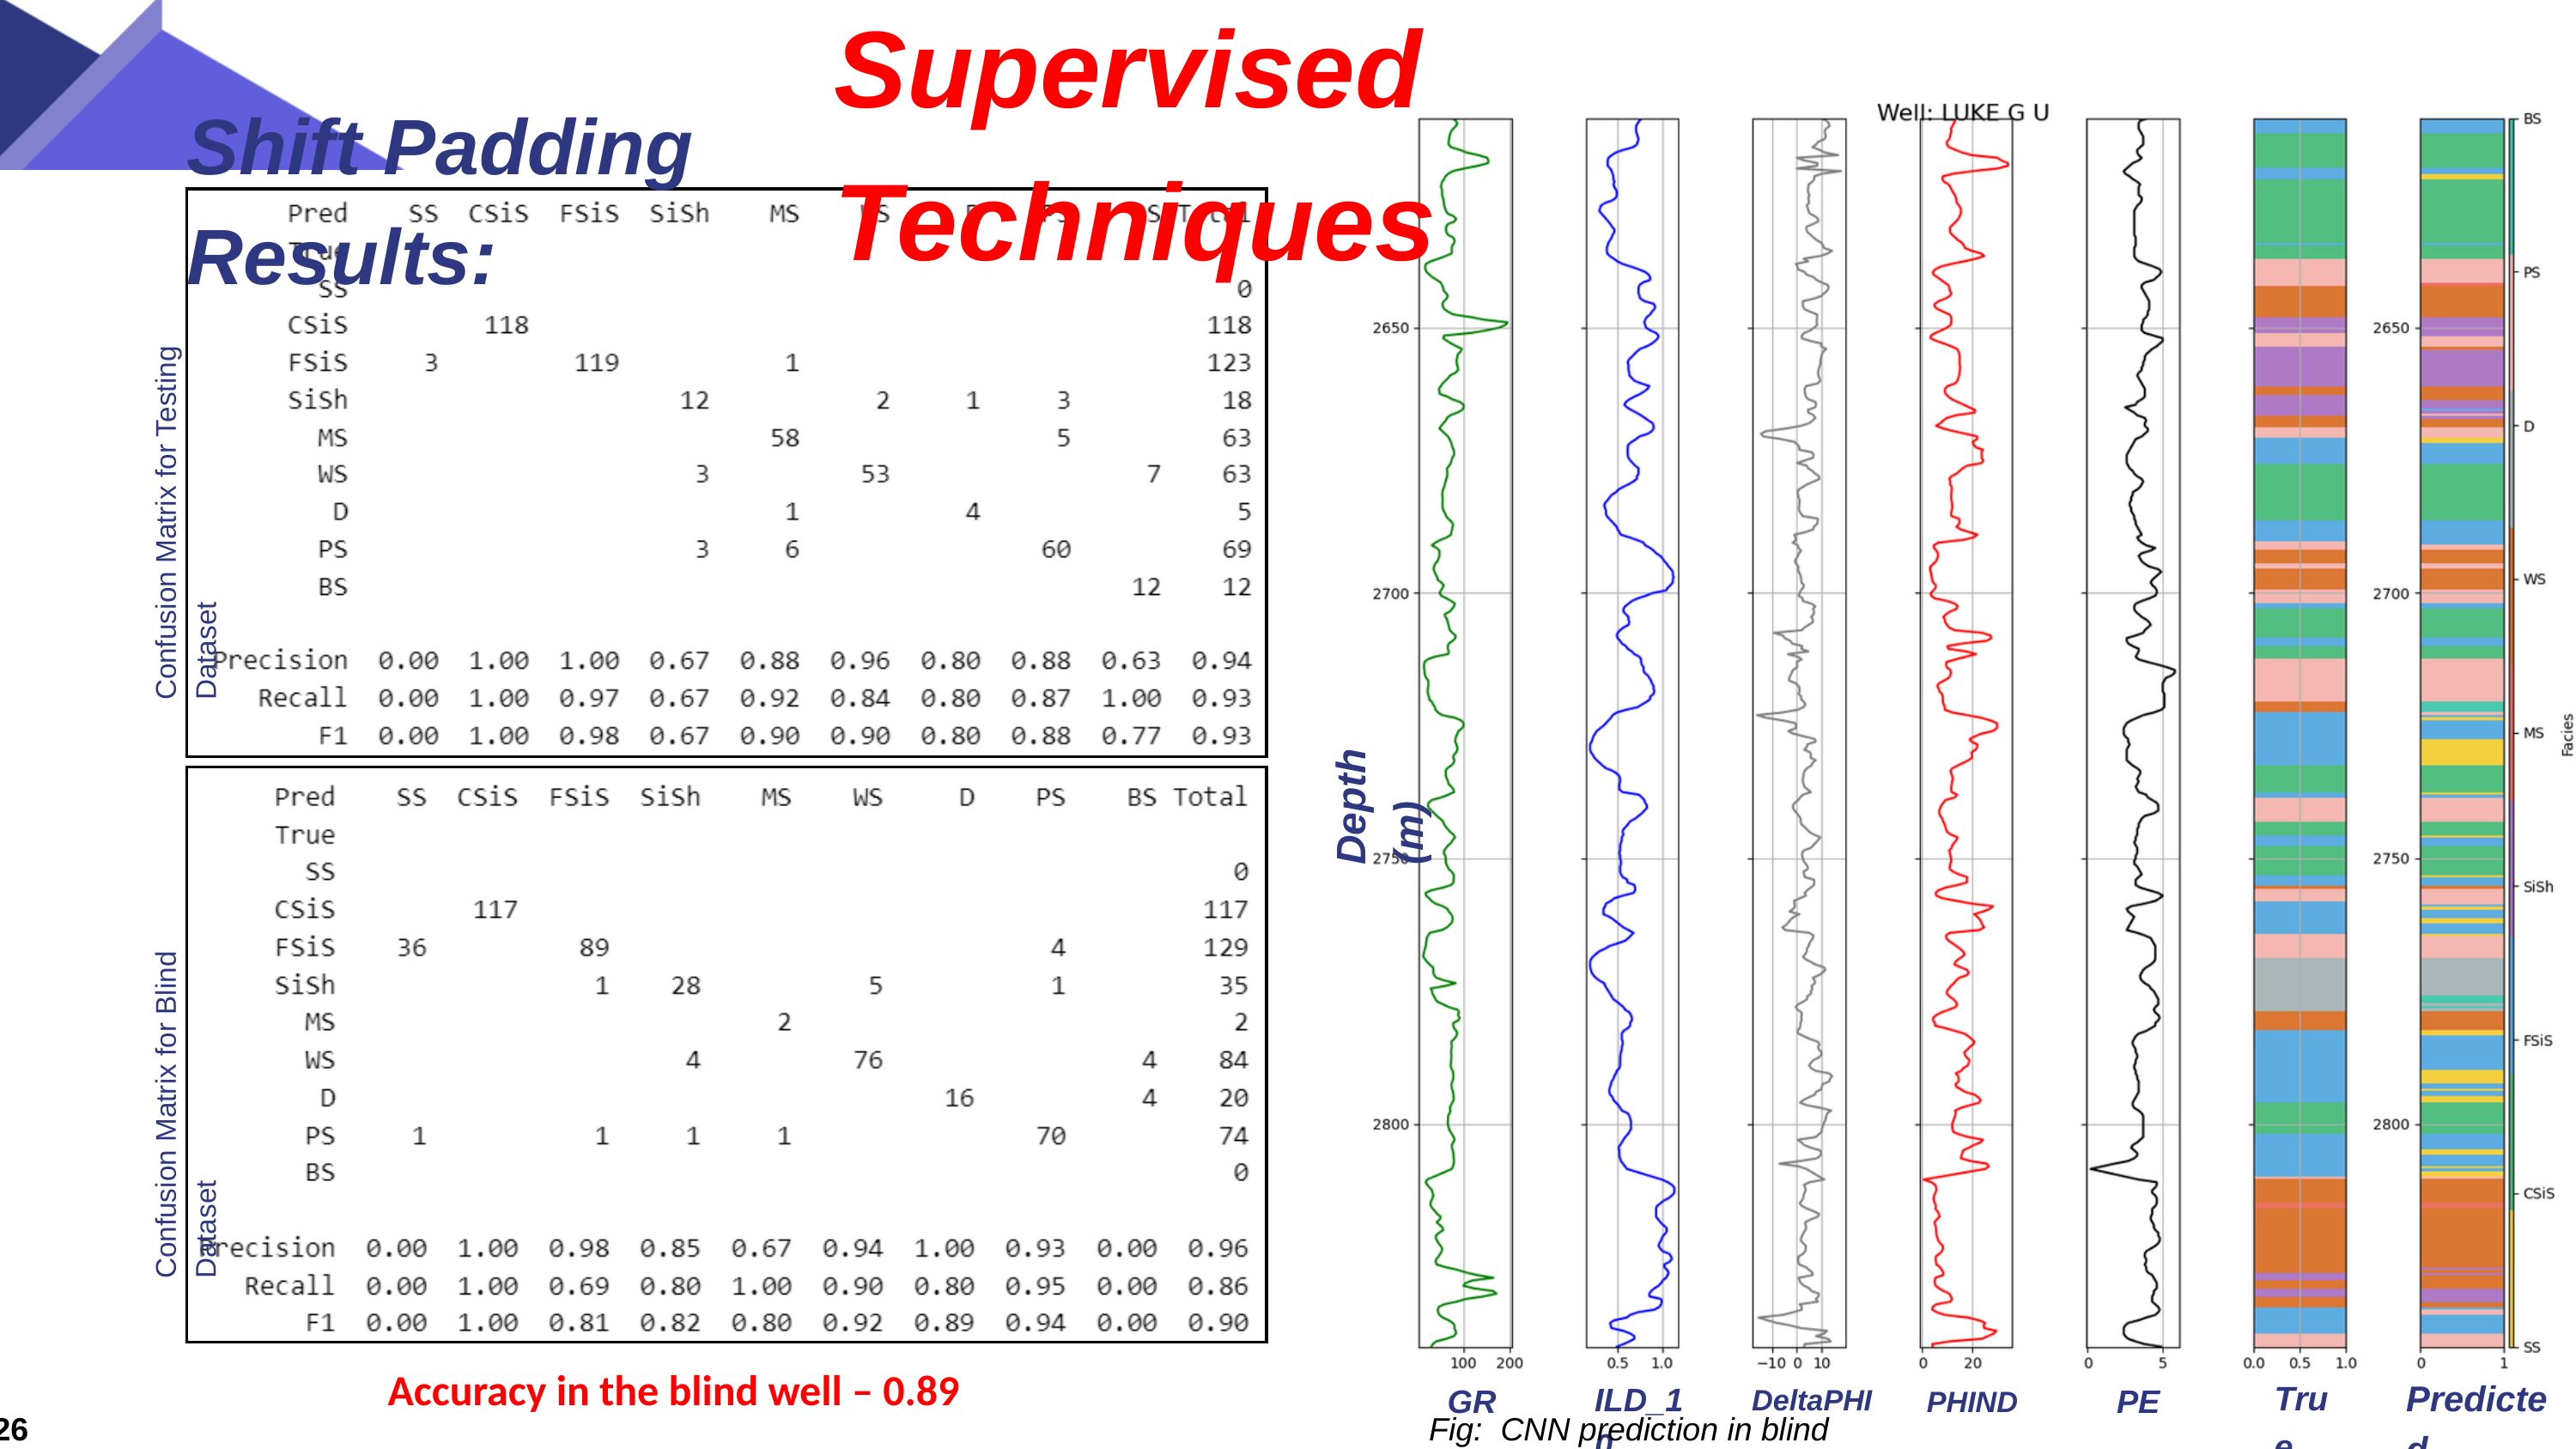

Supervised Techniques

Shift Padding Results:

Confusion Matrix for Testing Dataset
Depth (m)

Confusion Matrix for Blind Dataset
Accuracy in the blind well – 0.89
Predicted
True
ILD_10
GR
PE
DeltaPHI
PHIND
26
Fig:  CNN prediction in blind well